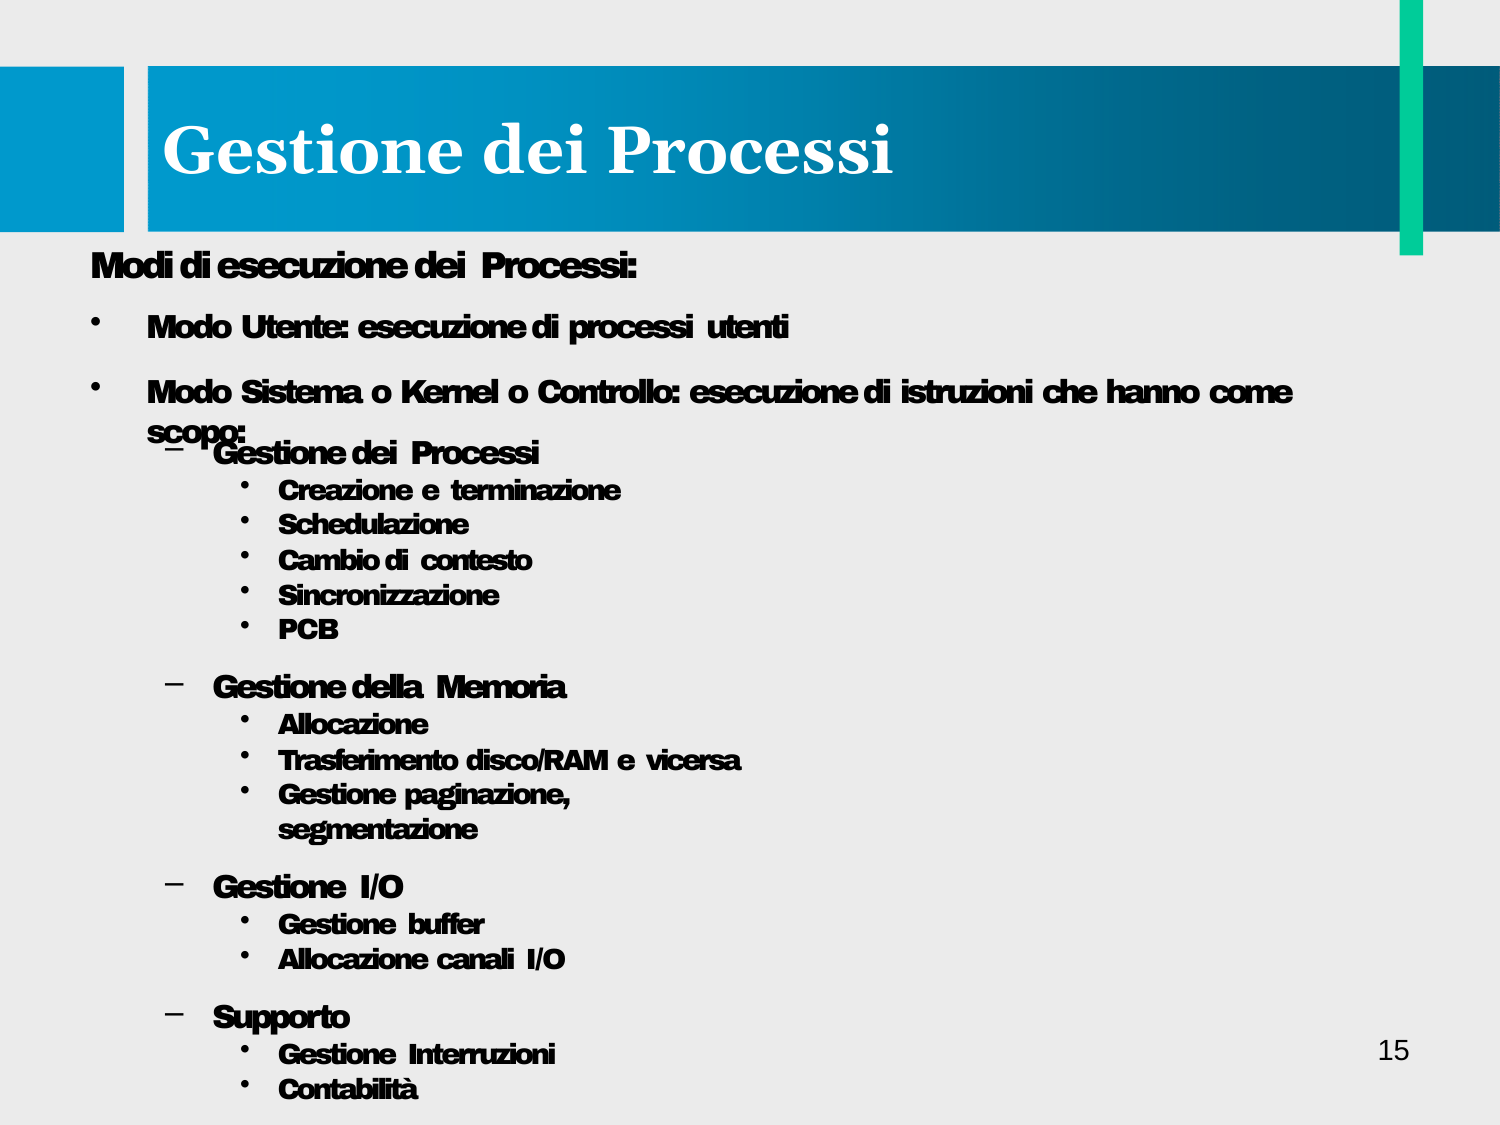

# Gestione dei Processi

Modi di esecuzione dei Processi:
Modo Utente: esecuzione di processi utenti
Modo Sistema o Kernel o Controllo: esecuzione di istruzioni che hanno come scopo:
Gestione dei Processi
Creazione e terminazione
Schedulazione
Cambio di contesto
Sincronizzazione
PCB
Gestione della Memoria
Allocazione
Trasferimento disco/RAM e vicersa
Gestione paginazione, segmentazione
Gestione I/O
Gestione buffer
Allocazione canali I/O
Supporto
Gestione Interruzioni
Contabilità
15